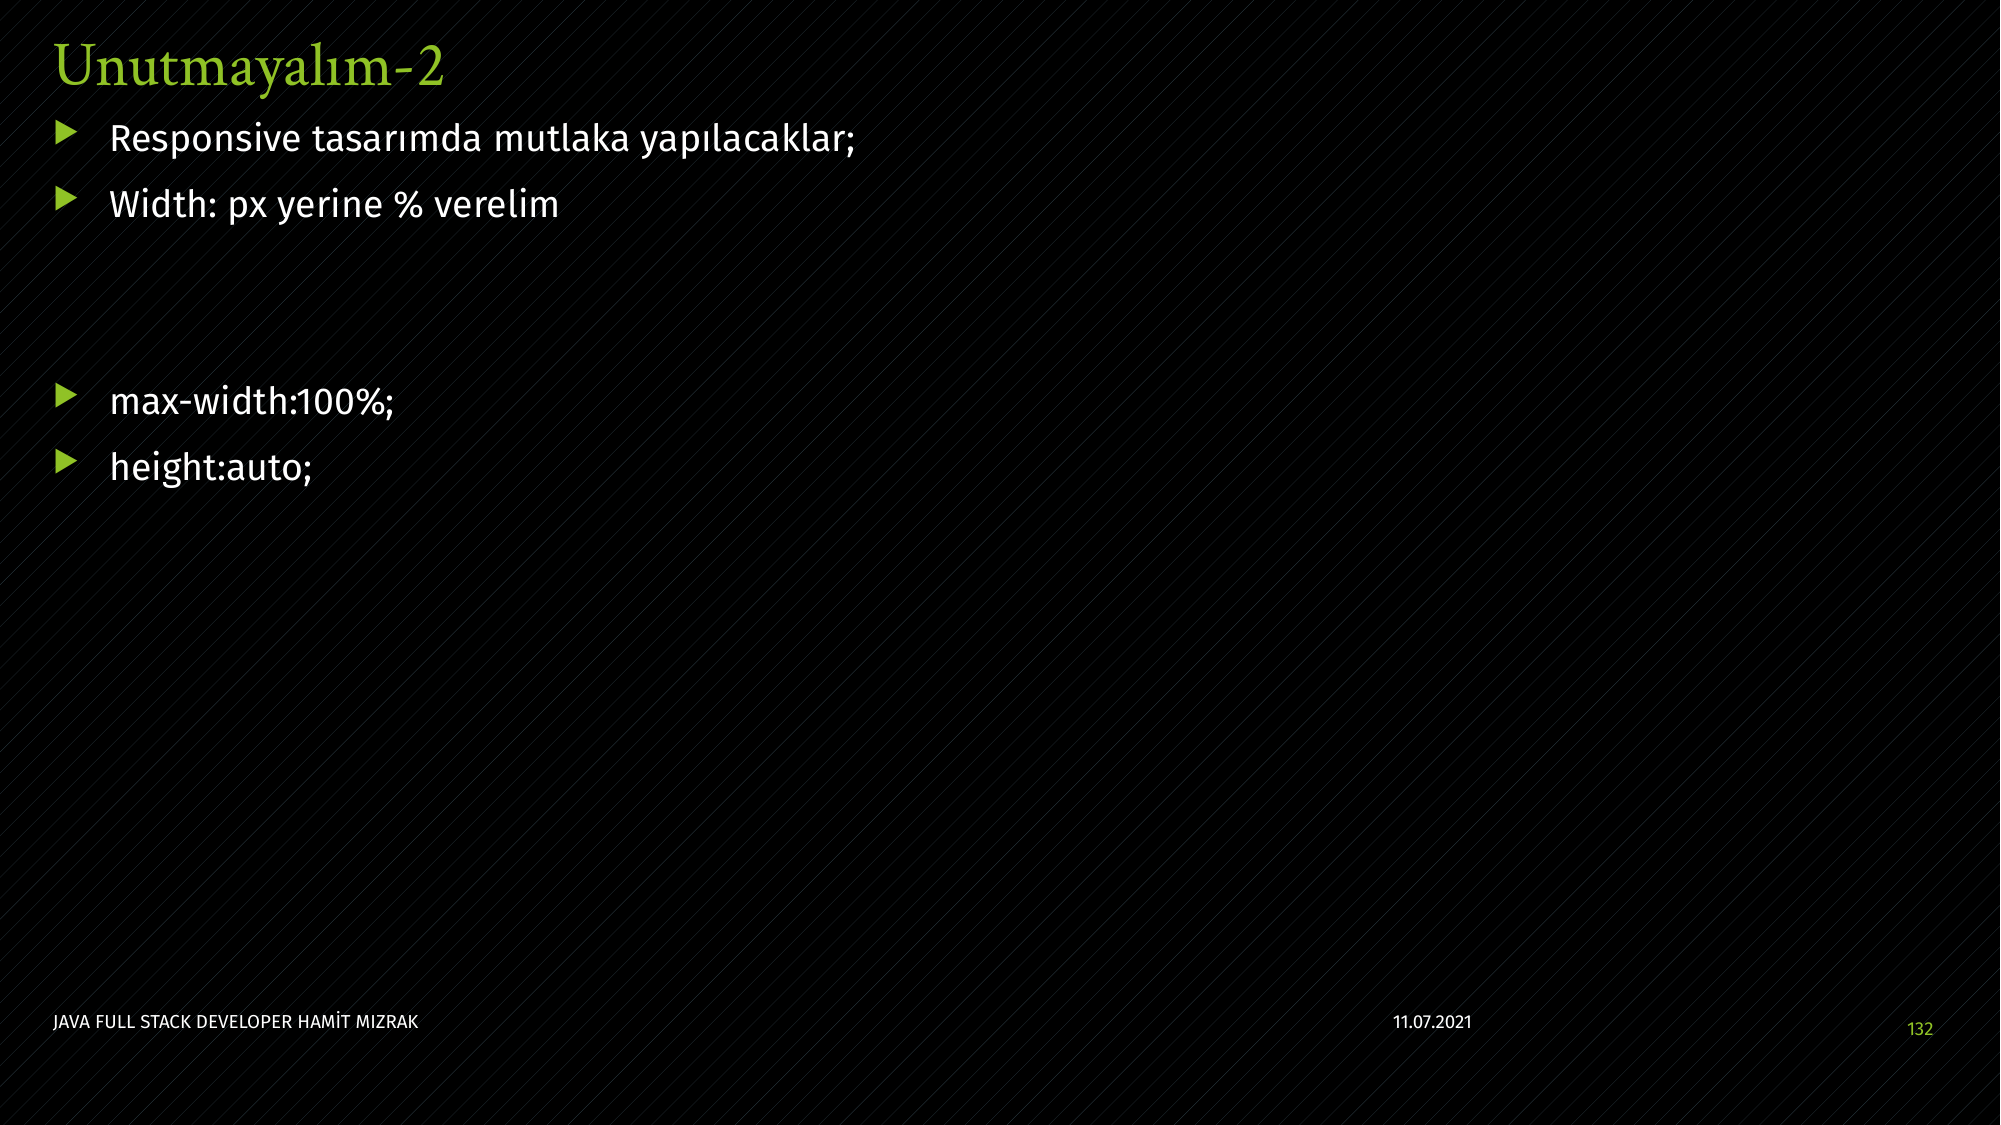

# Unutmayalım-2
Responsive tasarımda mutlaka yapılacaklar;
Width: px yerine % verelim

max-width:100%;
height:auto;
JAVA FULL STACK DEVELOPER HAMİT MIZRAK
11.07.2021
132